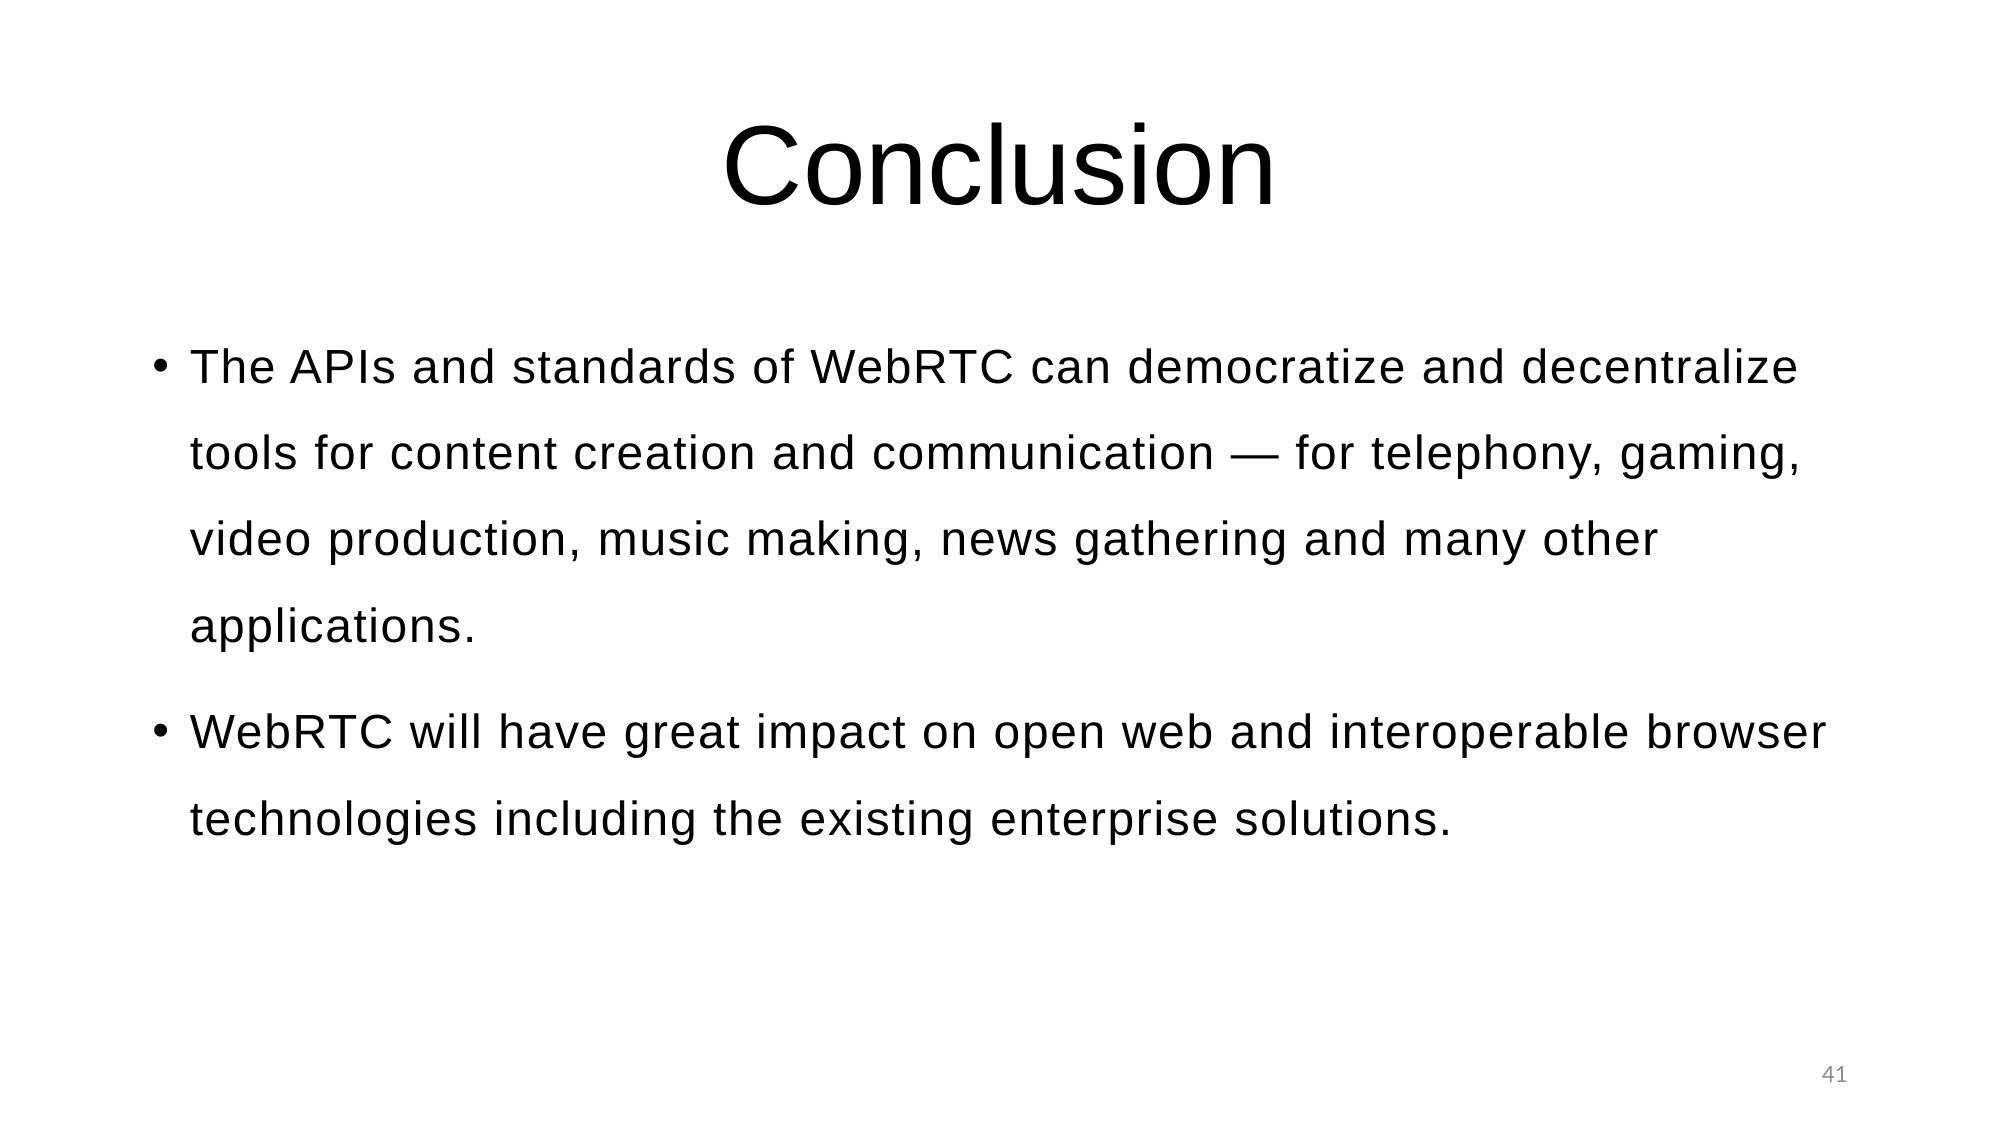

# Conclusion
The APIs and standards of WebRTC can democratize and decentralize tools for content creation and communication — for telephony, gaming, video production, music making, news gathering and many other applications.
WebRTC will have great impact on open web and interoperable browser technologies including the existing enterprise solutions.
41